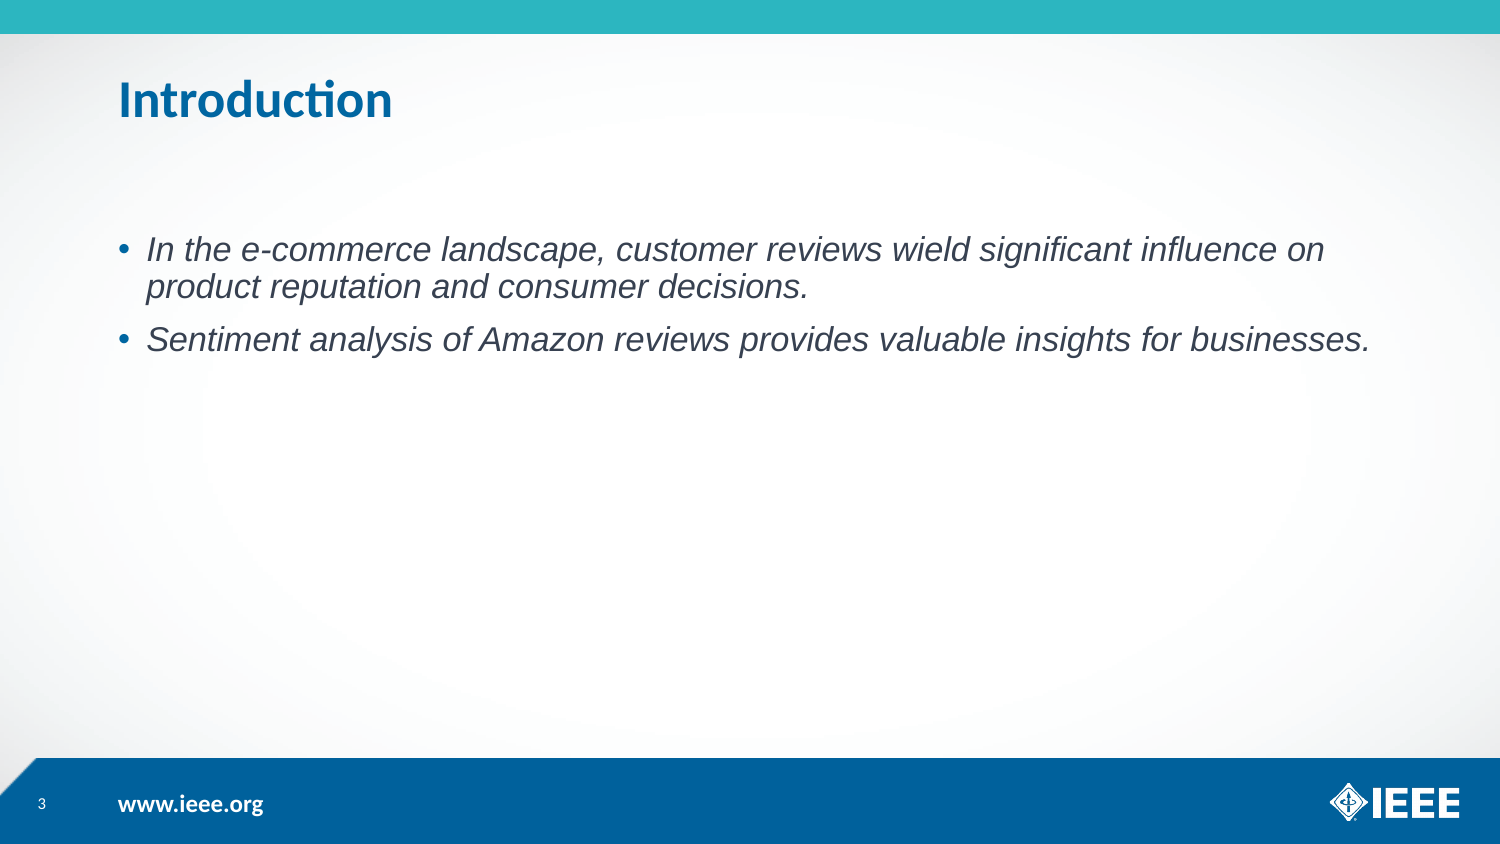

# Introduction

In the e-commerce landscape, customer reviews wield significant influence on product reputation and consumer decisions.
Sentiment analysis of Amazon reviews provides valuable insights for businesses.
3